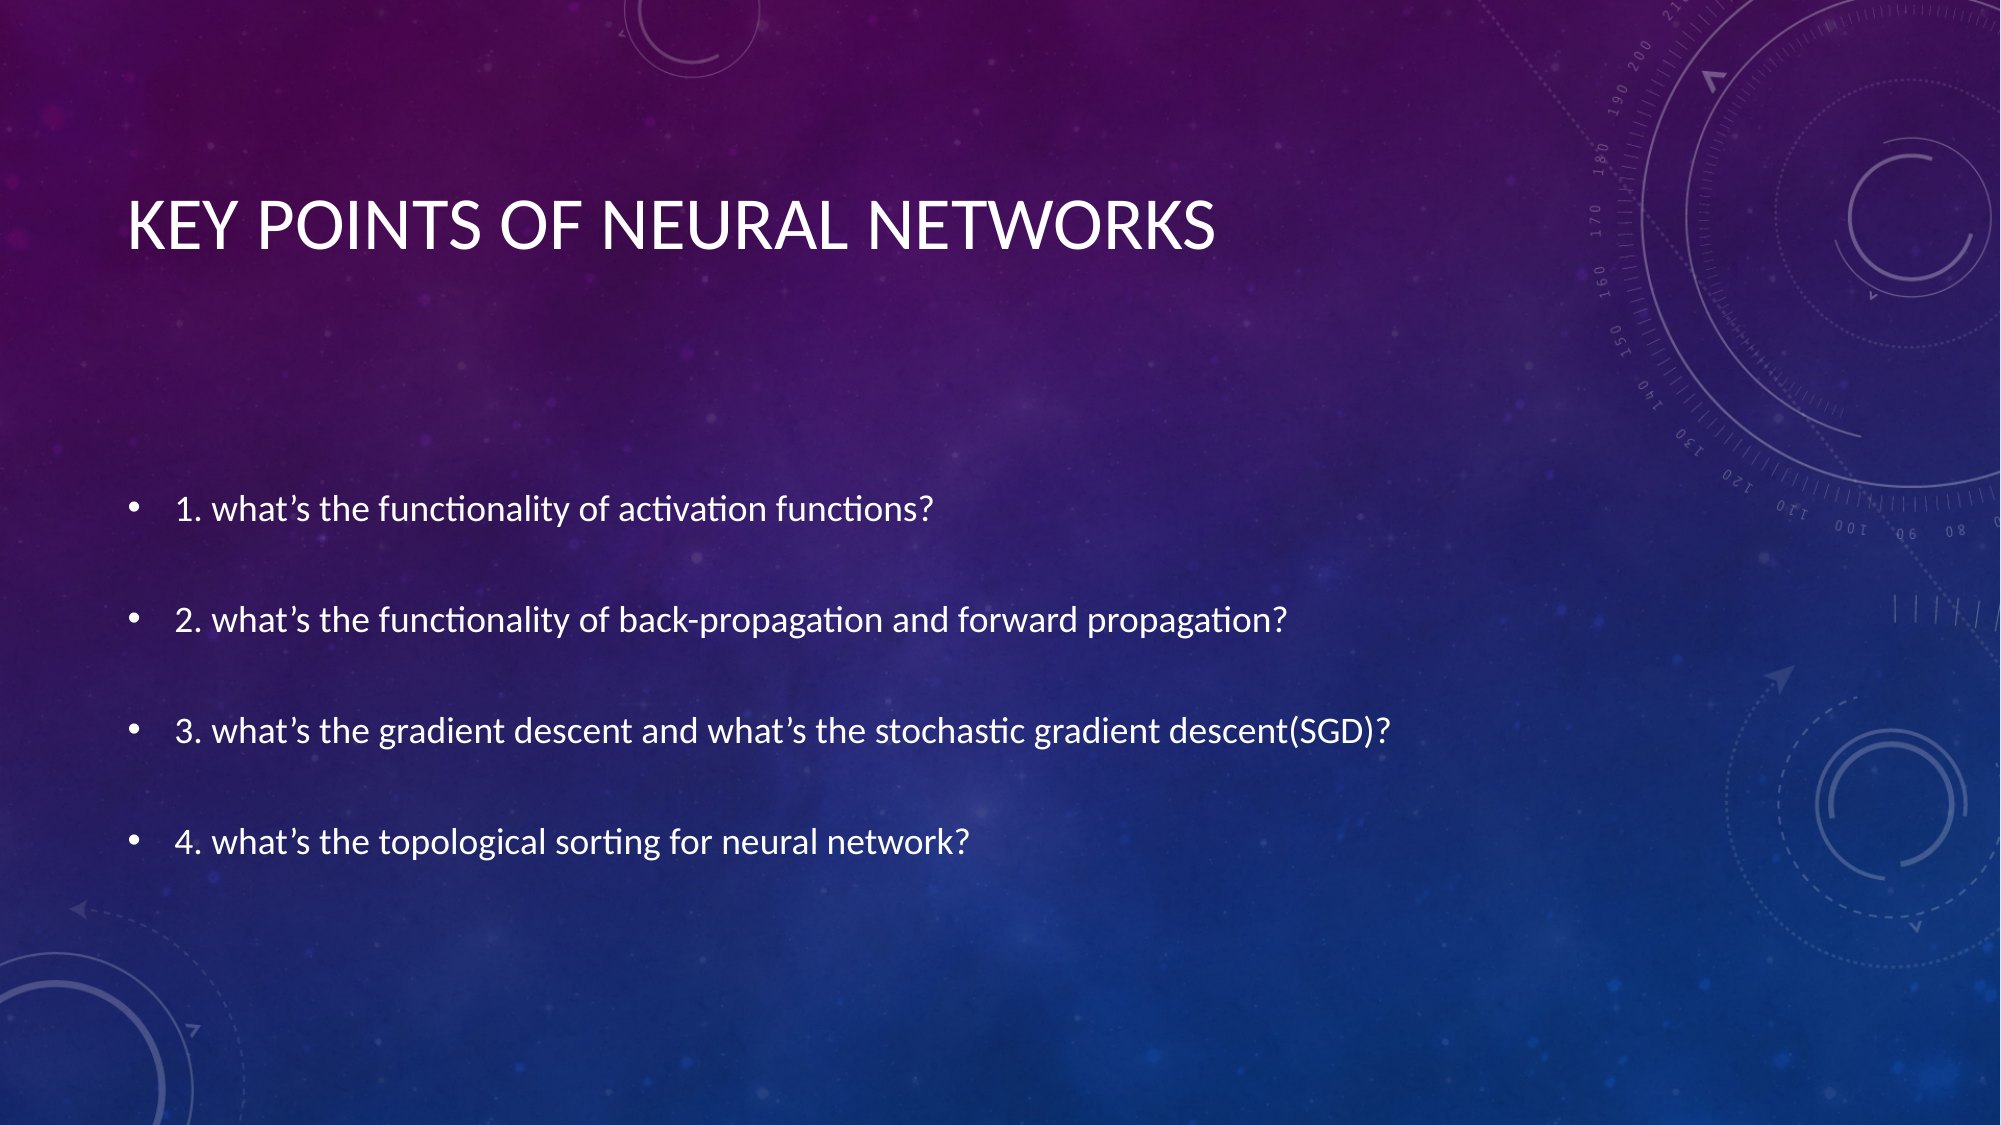

# Key points of neural networks
1. what’s the functionality of activation functions?
2. what’s the functionality of back-propagation and forward propagation?
3. what’s the gradient descent and what’s the stochastic gradient descent(SGD)?
4. what’s the topological sorting for neural network?